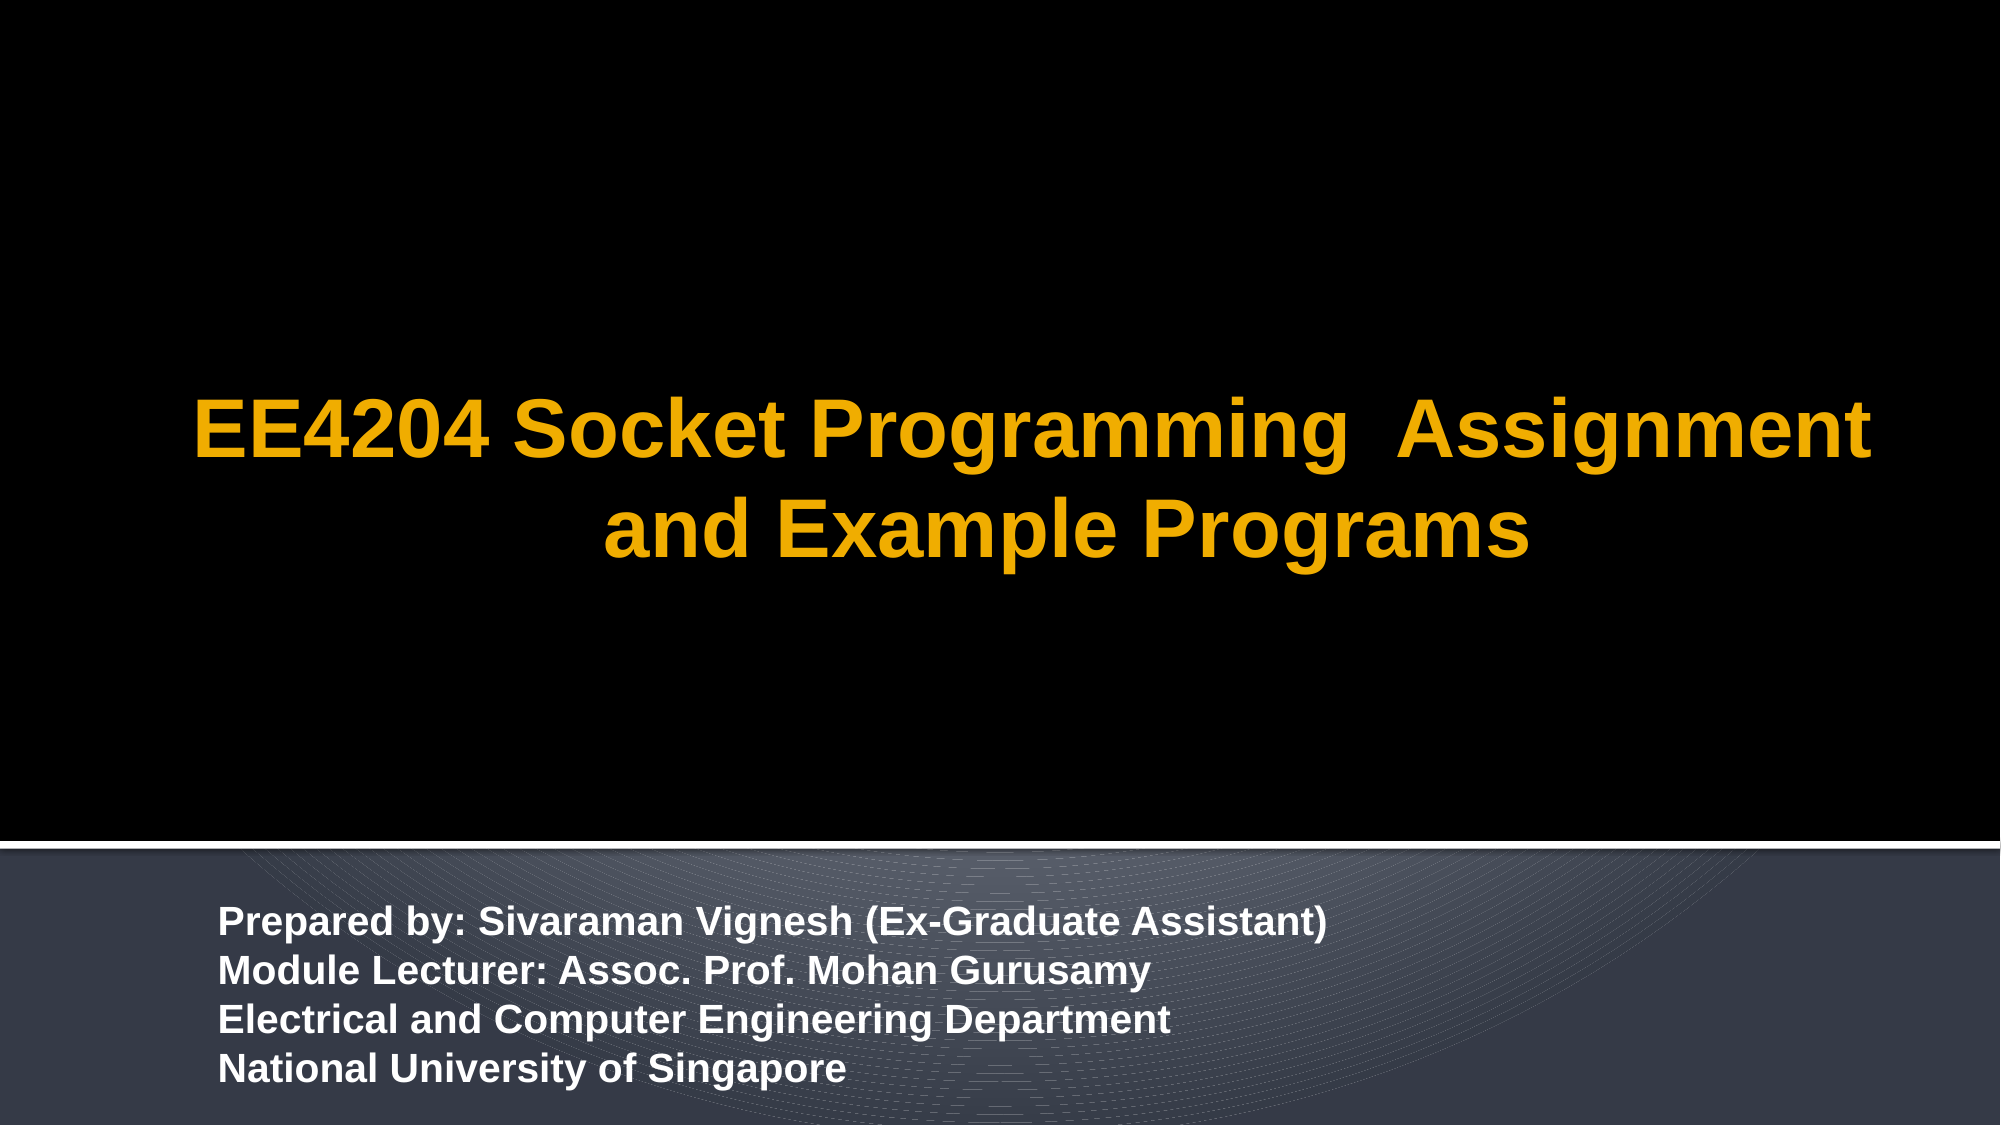

# EE4204 Socket Programming  Assignment and Example Programs

Prepared by: Sivaraman Vignesh (Ex-Graduate Assistant)
Module Lecturer: Assoc. Prof. Mohan Gurusamy
Electrical and Computer Engineering Department
National University of Singapore